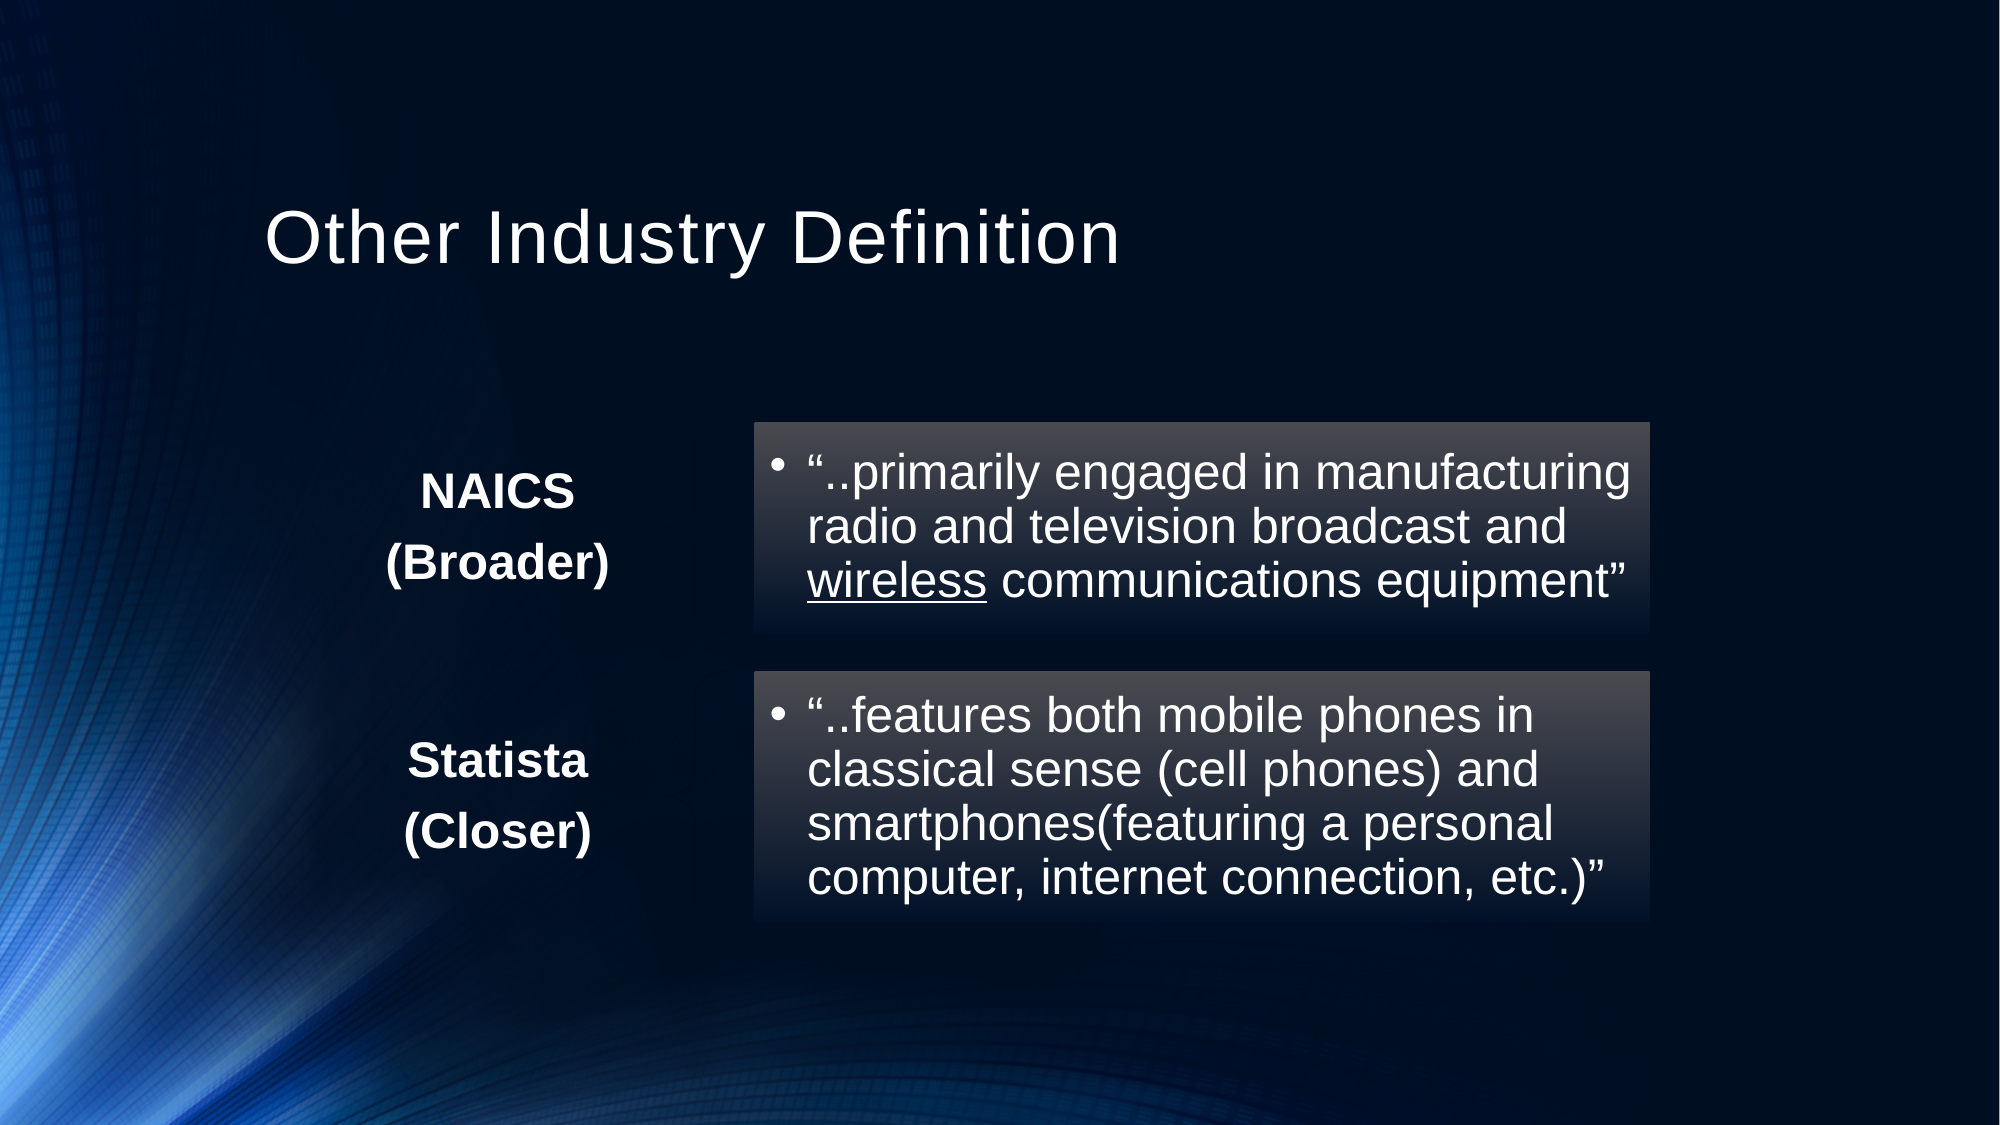

# Other Industry Definition
NAICS
(Broader)
“..primarily engaged in manufacturing radio and television broadcast and wireless communications equipment”
Statista
(Closer)
“..features both mobile phones in classical sense (cell phones) and smartphones(featuring a personal computer, internet connection, etc.)”